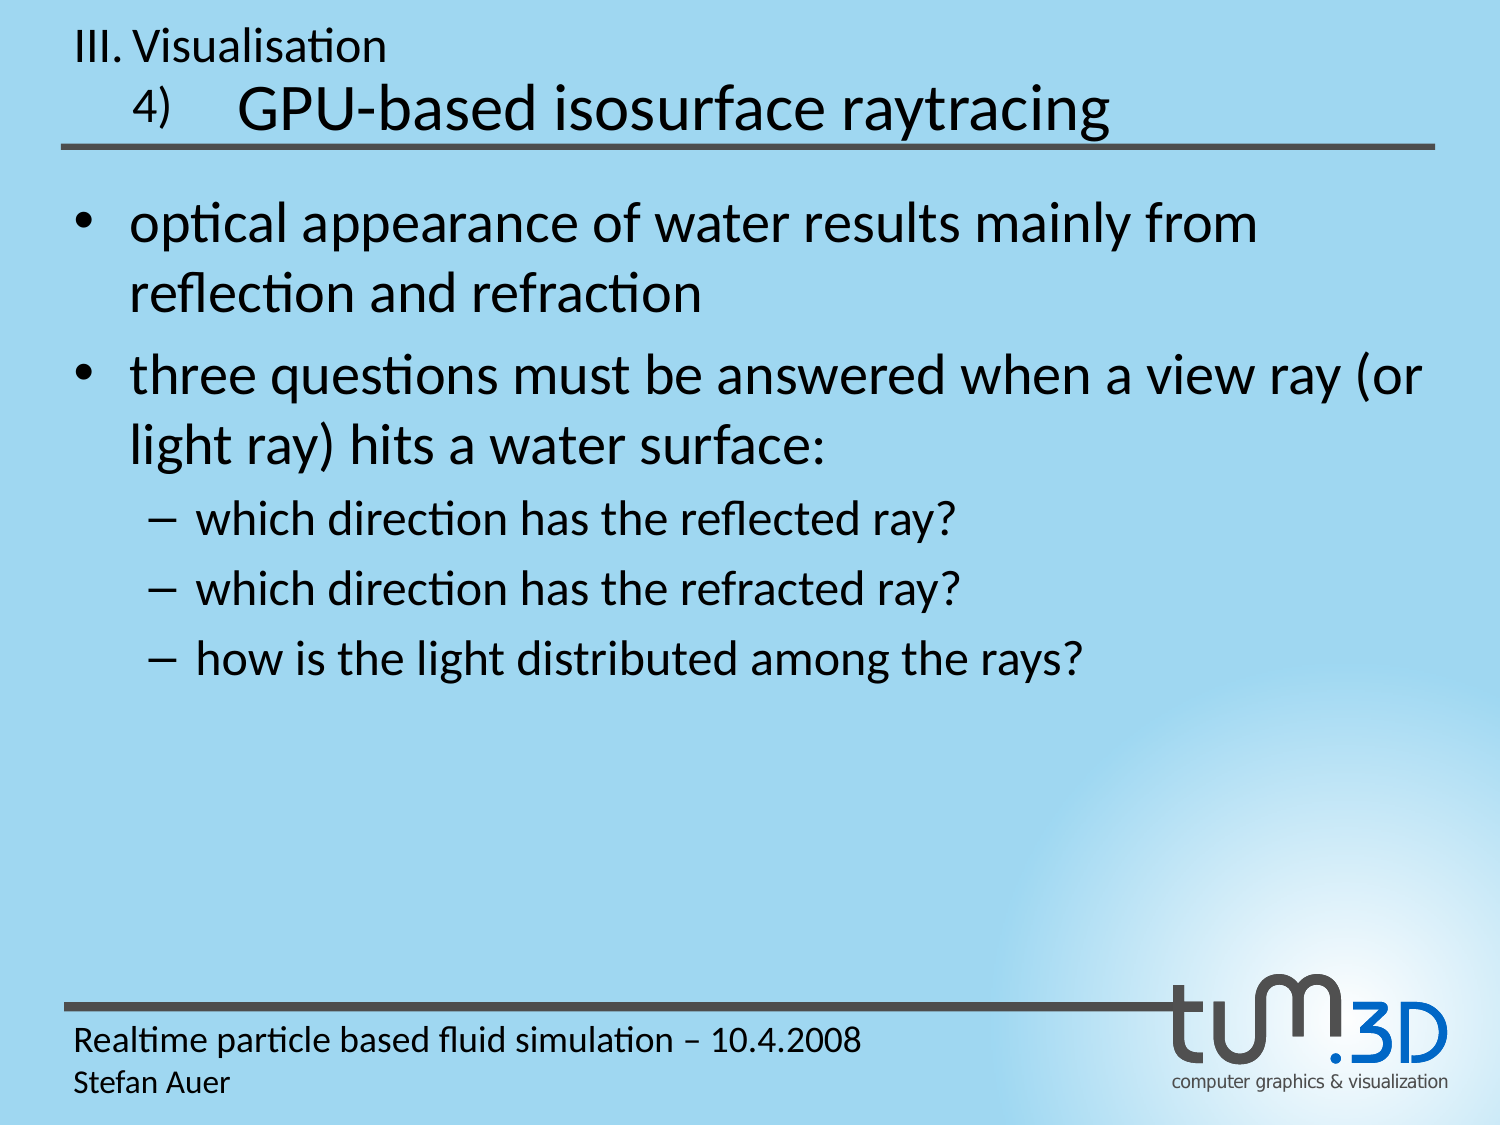

III.
Visualisation
GPU-based isosurface raytracing
4)
optical appearance of water results mainly from reflection and refraction
three questions must be answered when a view ray (or light ray) hits a water surface:
which direction has the reflected ray?
which direction has the refracted ray?
how is the light distributed among the rays?